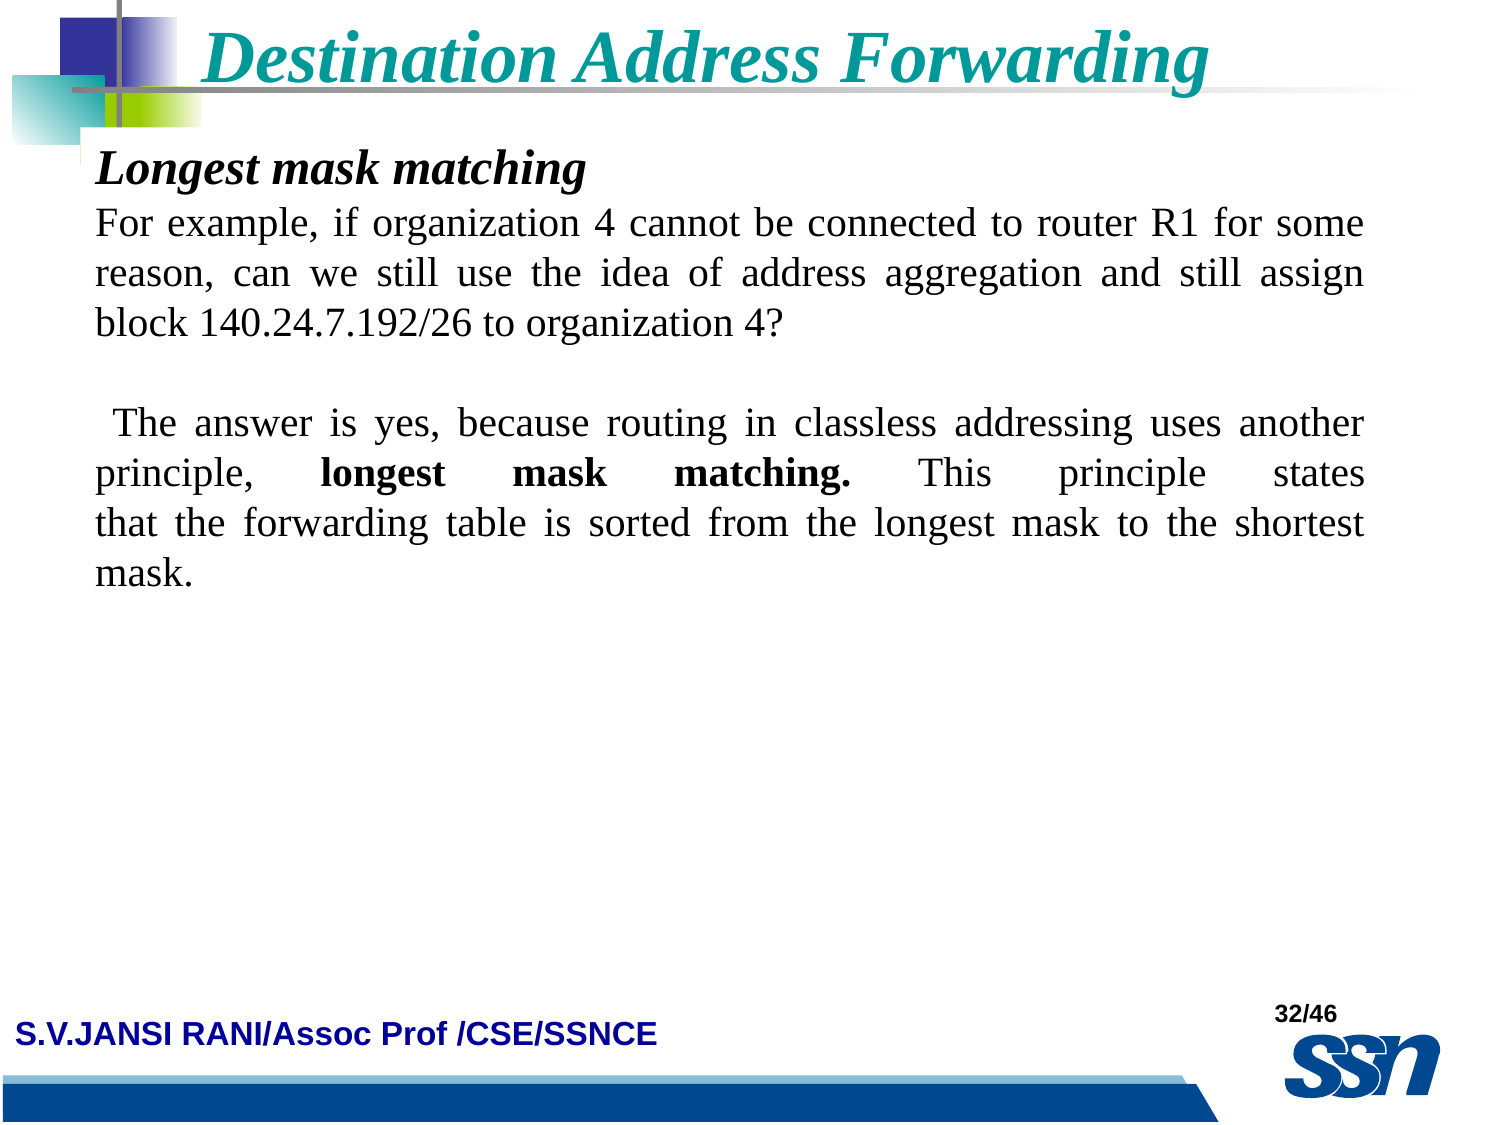

Destination Address Forwarding

Longest mask matching
For example, if organization 4 cannot be connected to router R1 for some reason, can we still use the idea of address aggregation and still assign block 140.24.7.192/26 to organization 4?

 The answer is yes, because routing in classless addressing uses another principle, longest mask matching. This principle states
that the forwarding table is sorted from the longest mask to the shortest mask.